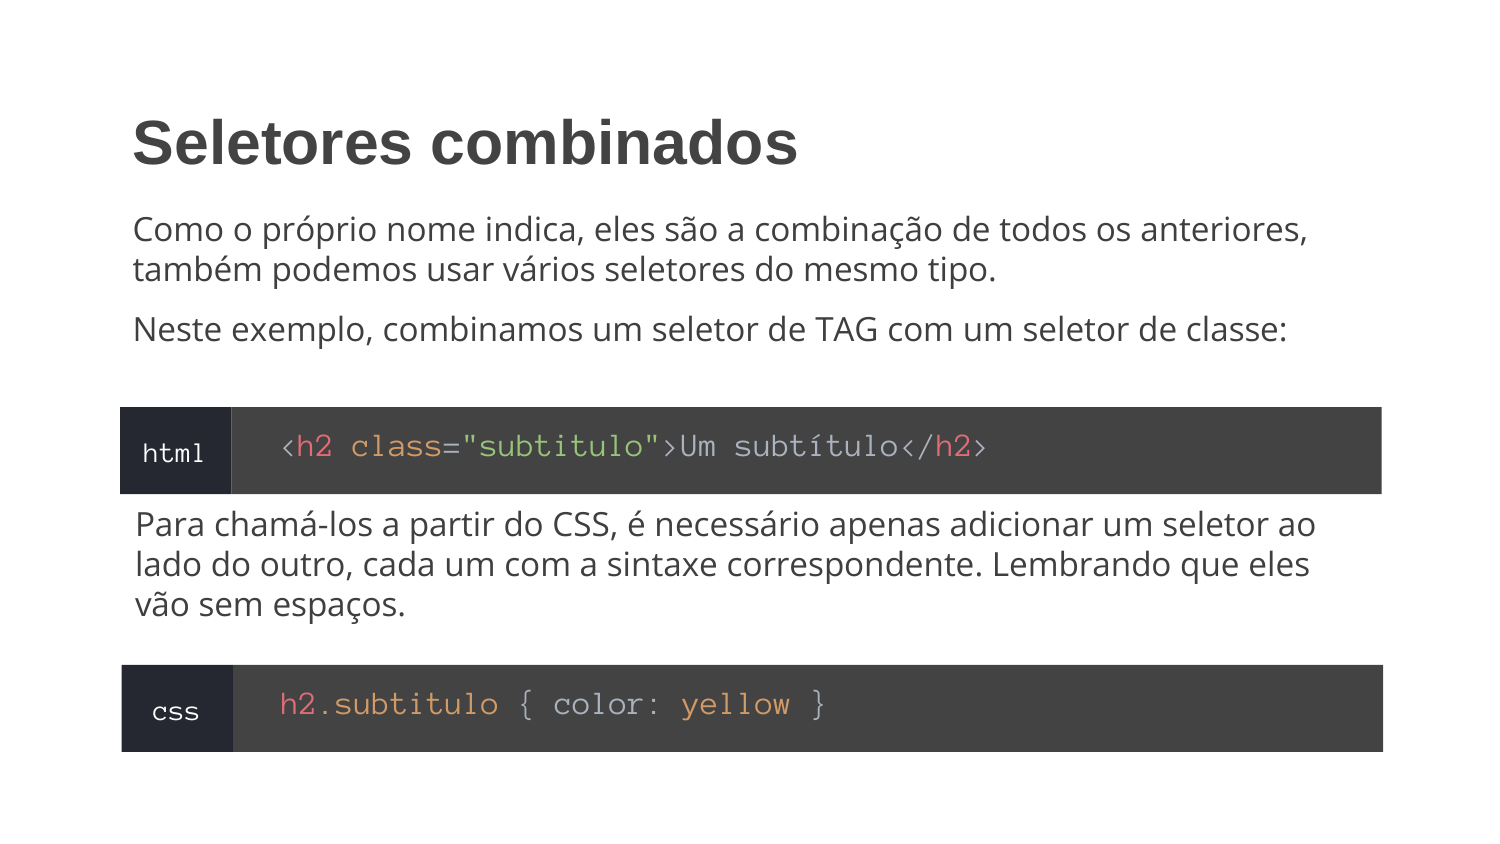

Seletores combinados
Como o próprio nome indica, eles são a combinação de todos os anteriores, também podemos usar vários seletores do mesmo tipo.
Neste exemplo, combinamos um seletor de TAG com um seletor de classe:

  <h2 class="subtitulo">Um subtítulo</h2>
html
Para chamá-los a partir do CSS, é necessário apenas adicionar um seletor ao lado do outro, cada um com a sintaxe correspondente. Lembrando que eles vão sem espaços.
  h2.subtitulo { color: yellow }
css